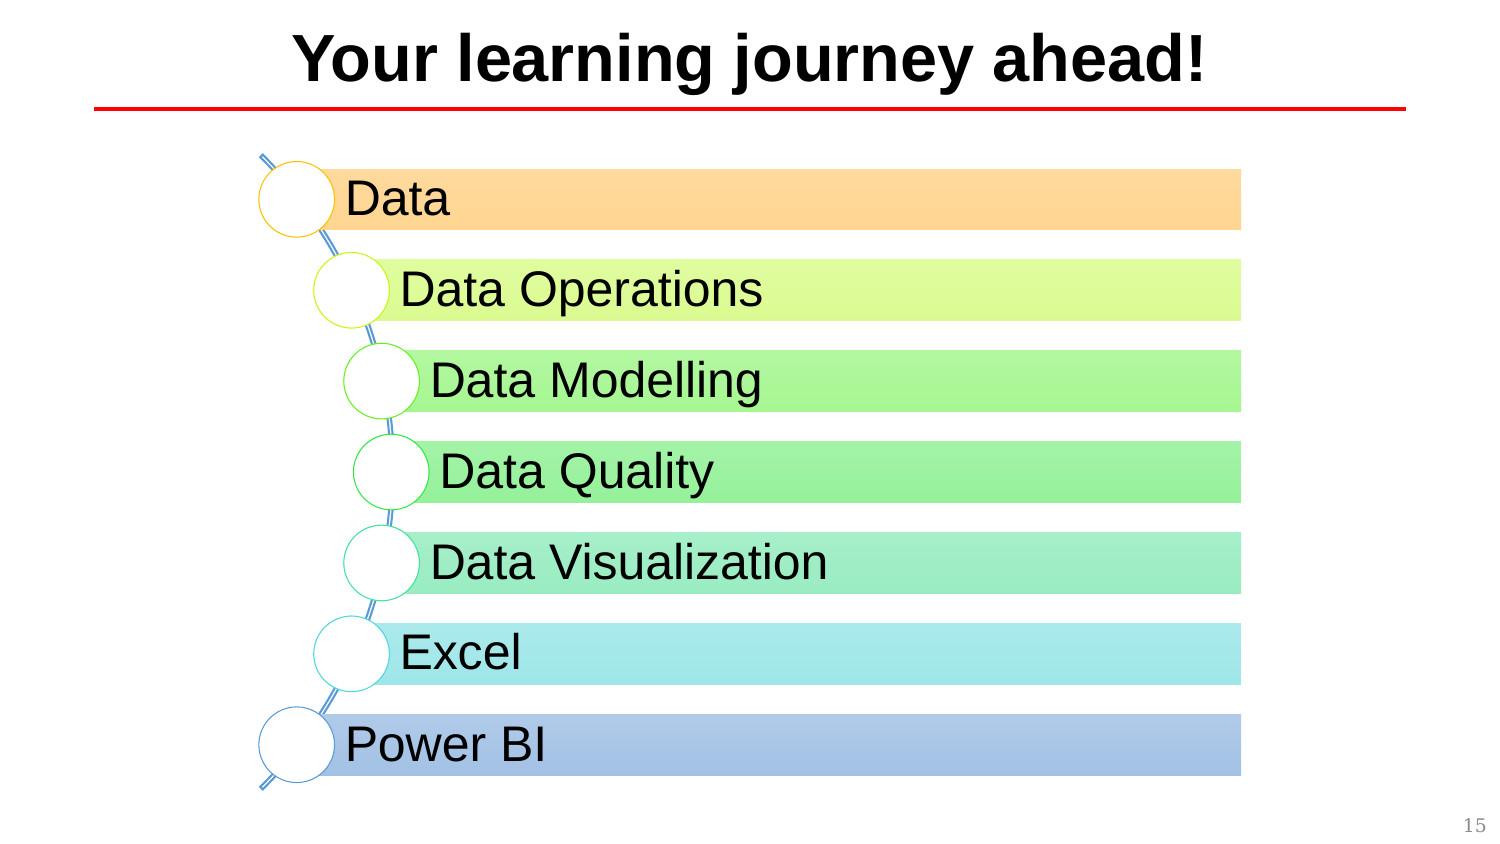

Your learning journey ahead!
Data
Data Operations
Data Modelling
Data Quality
Data Visualization
Excel
Power BI
15